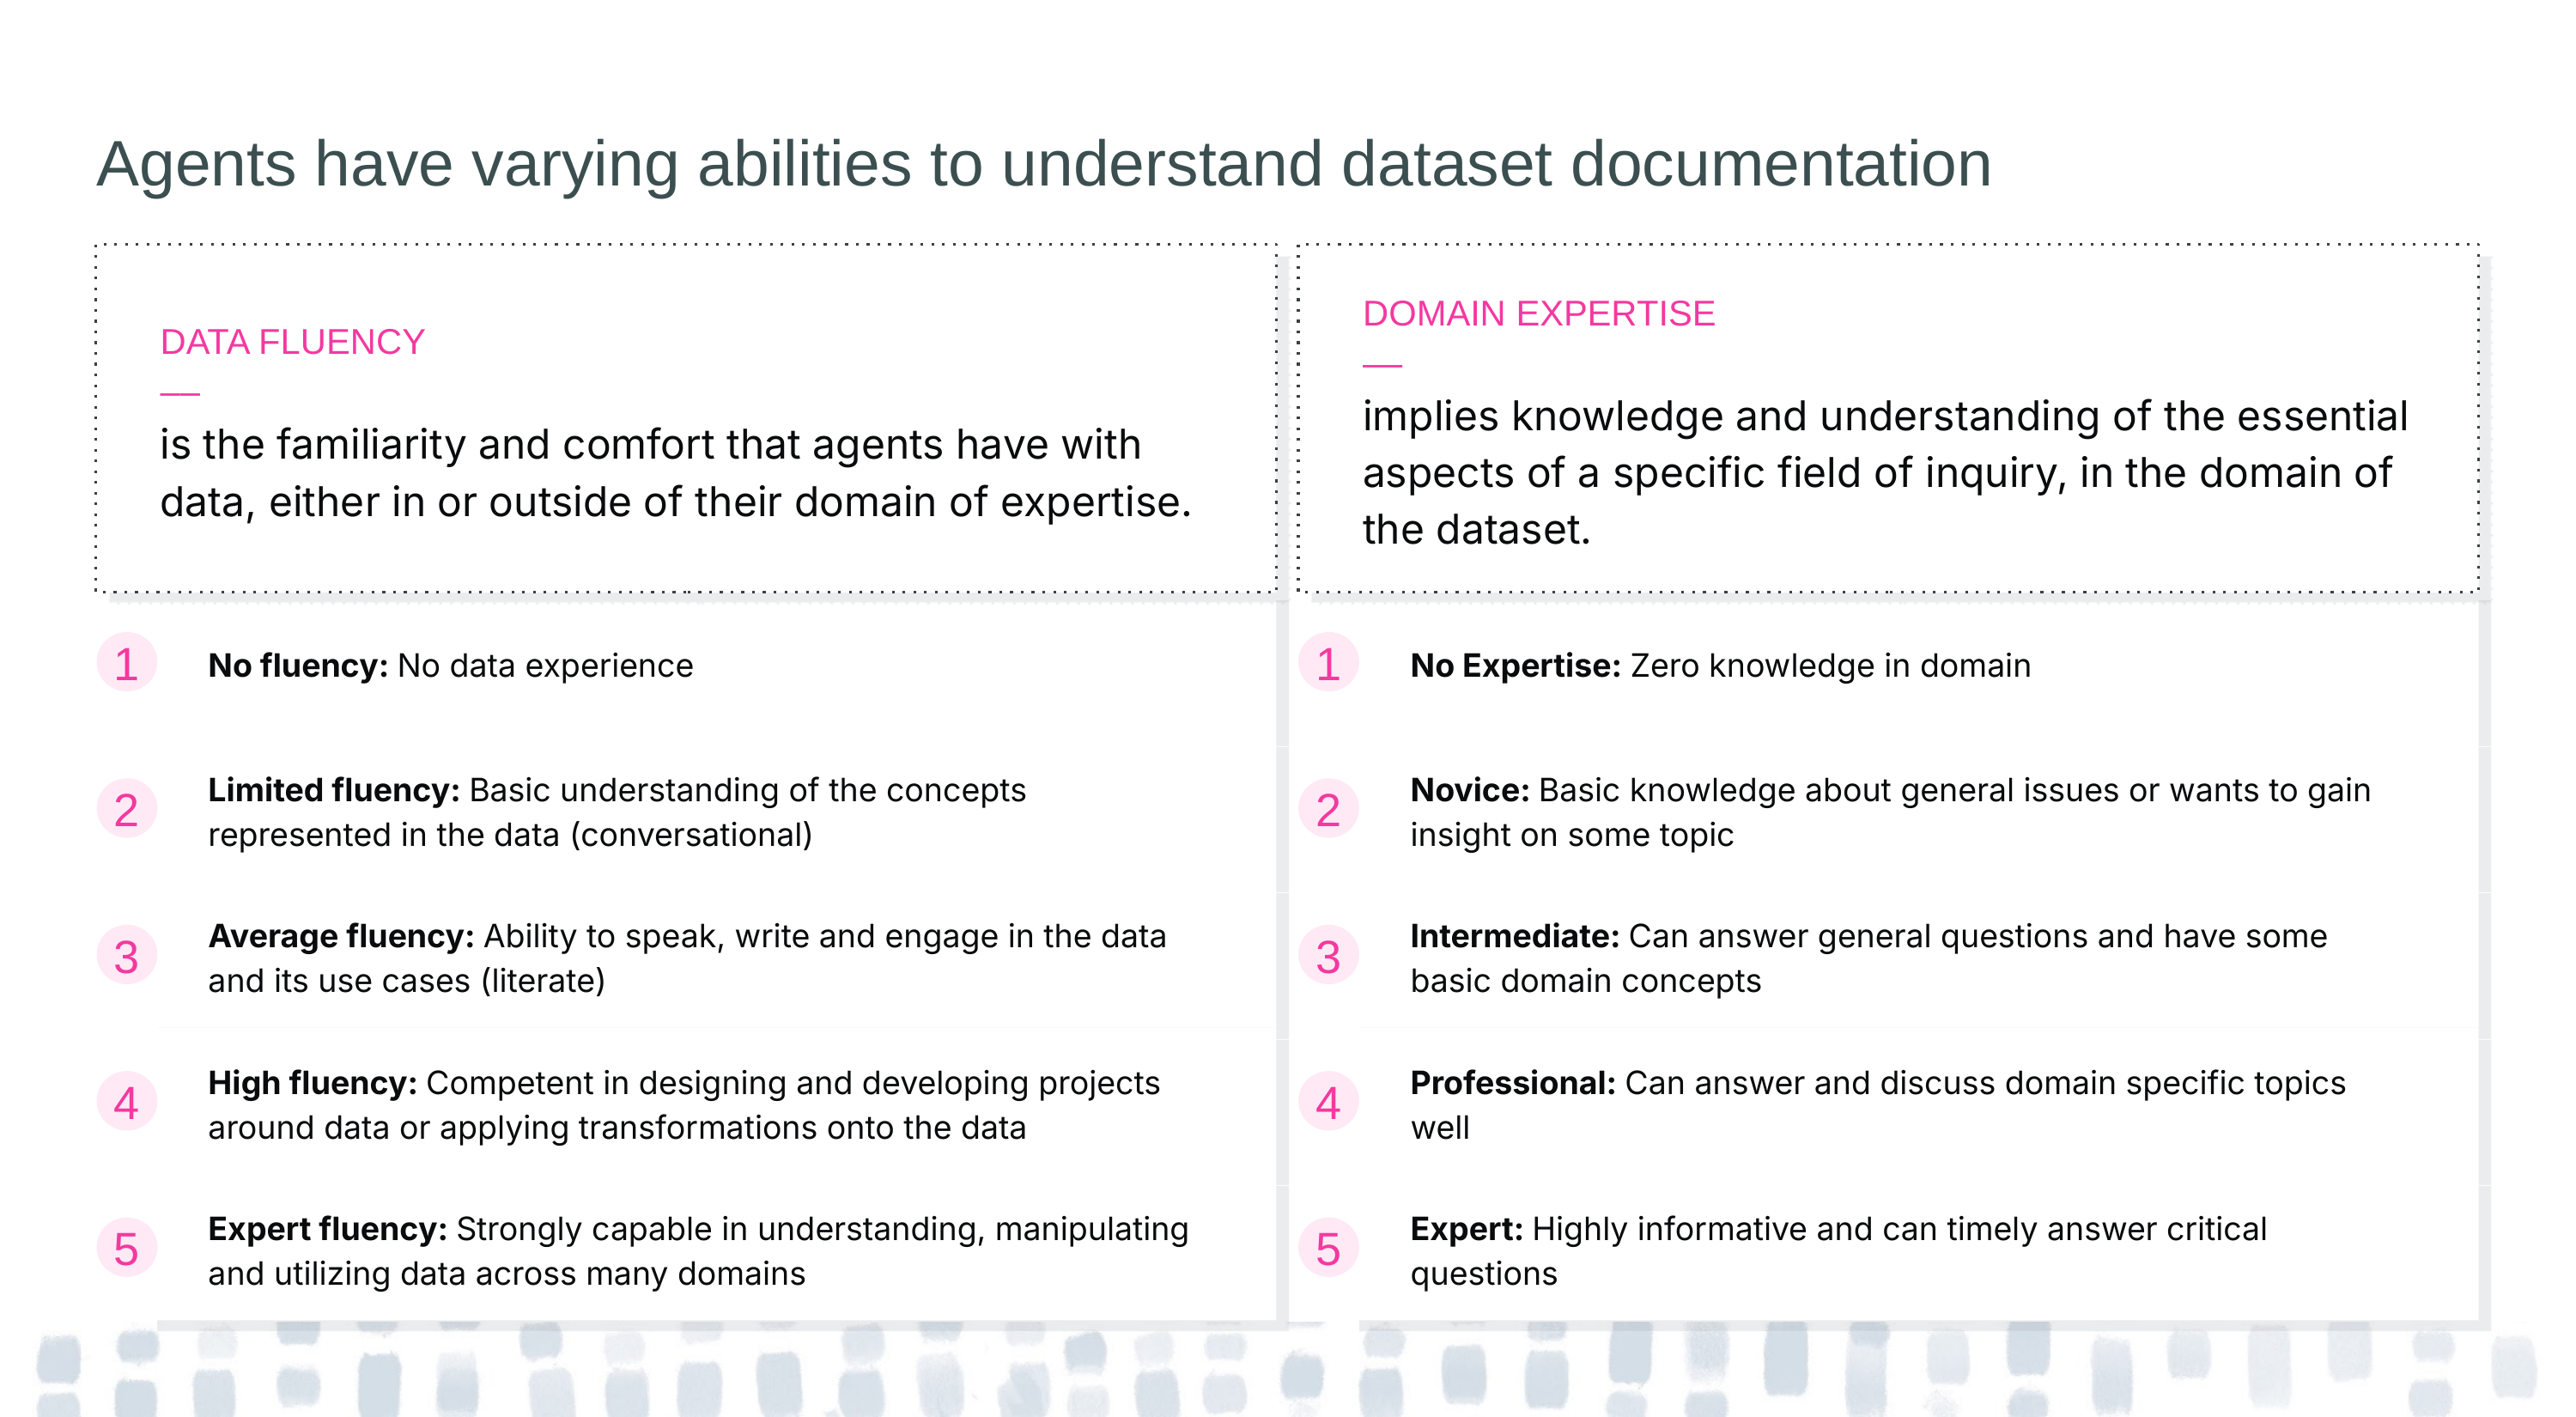

# Agents have varying abilities to understand dataset documentation
DATA FLUENCY
––
is the familiarity and comfort that agents have with data, either in or outside of their domain of expertise.
DOMAIN EXPERTISE
––
implies knowledge and understanding of the essential aspects of a specific field of inquiry, in the domain of the dataset.
No fluency: No data experience
No Expertise: Zero knowledge in domain
1
1
Limited fluency: Basic understanding of the concepts represented in the data (conversational)
Novice: Basic knowledge about general issues or wants to gain insight on some topic
2
2
Average fluency: Ability to speak, write and engage in the data and its use cases (literate)
Intermediate: Can answer general questions and have some basic domain concepts
3
3
High fluency: Competent in designing and developing projects around data or applying transformations onto the data
Professional: Can answer and discuss domain specific topics well
4
4
Expert fluency: Strongly capable in understanding, manipulating and utilizing data across many domains
Expert: Highly informative and can timely answer critical questions
5
5